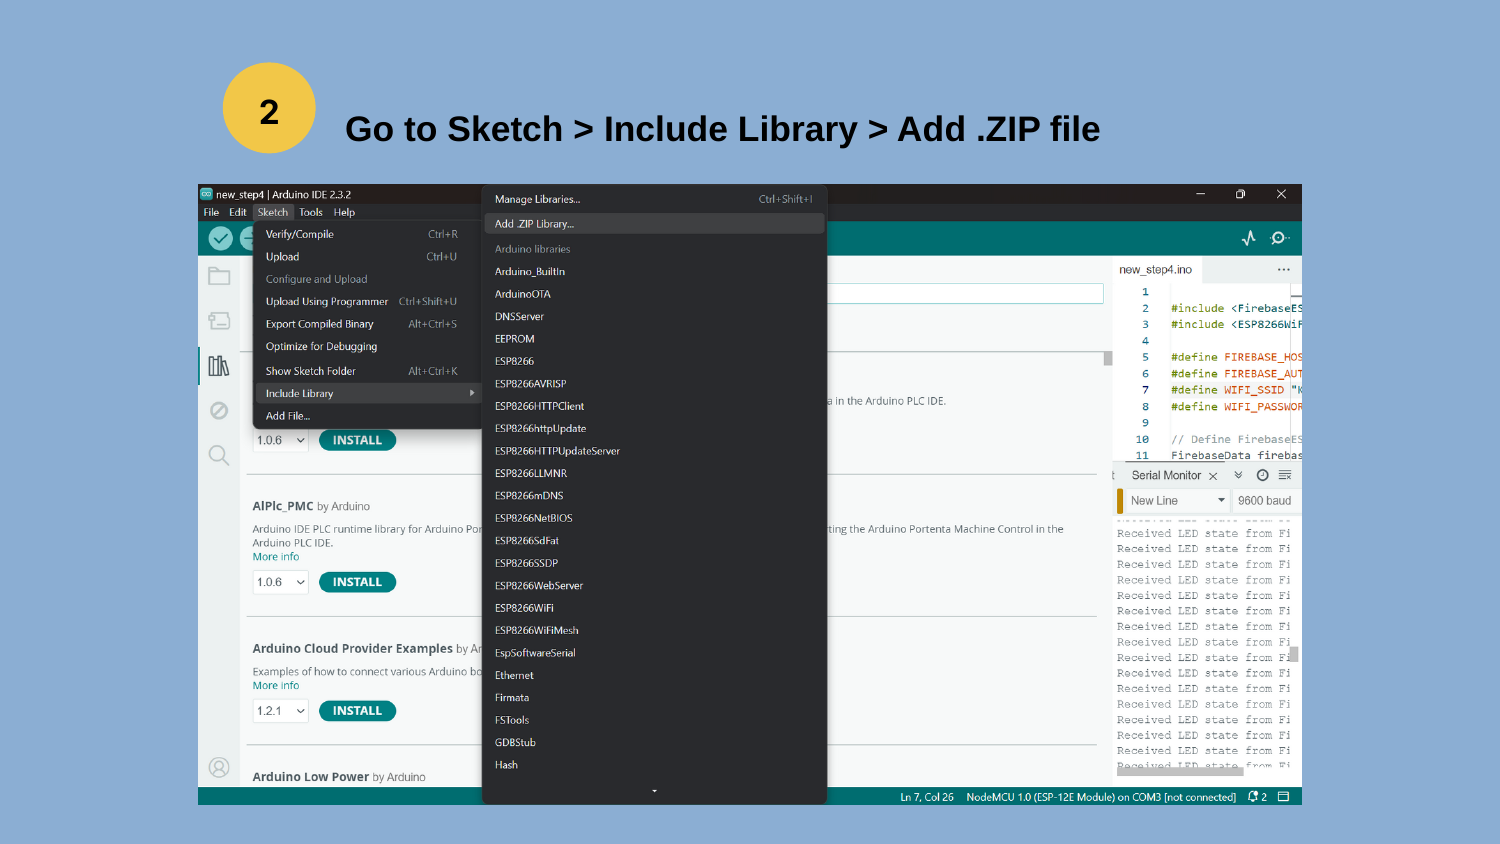

2
Go to Sketch > Include Library > Add .ZIP file